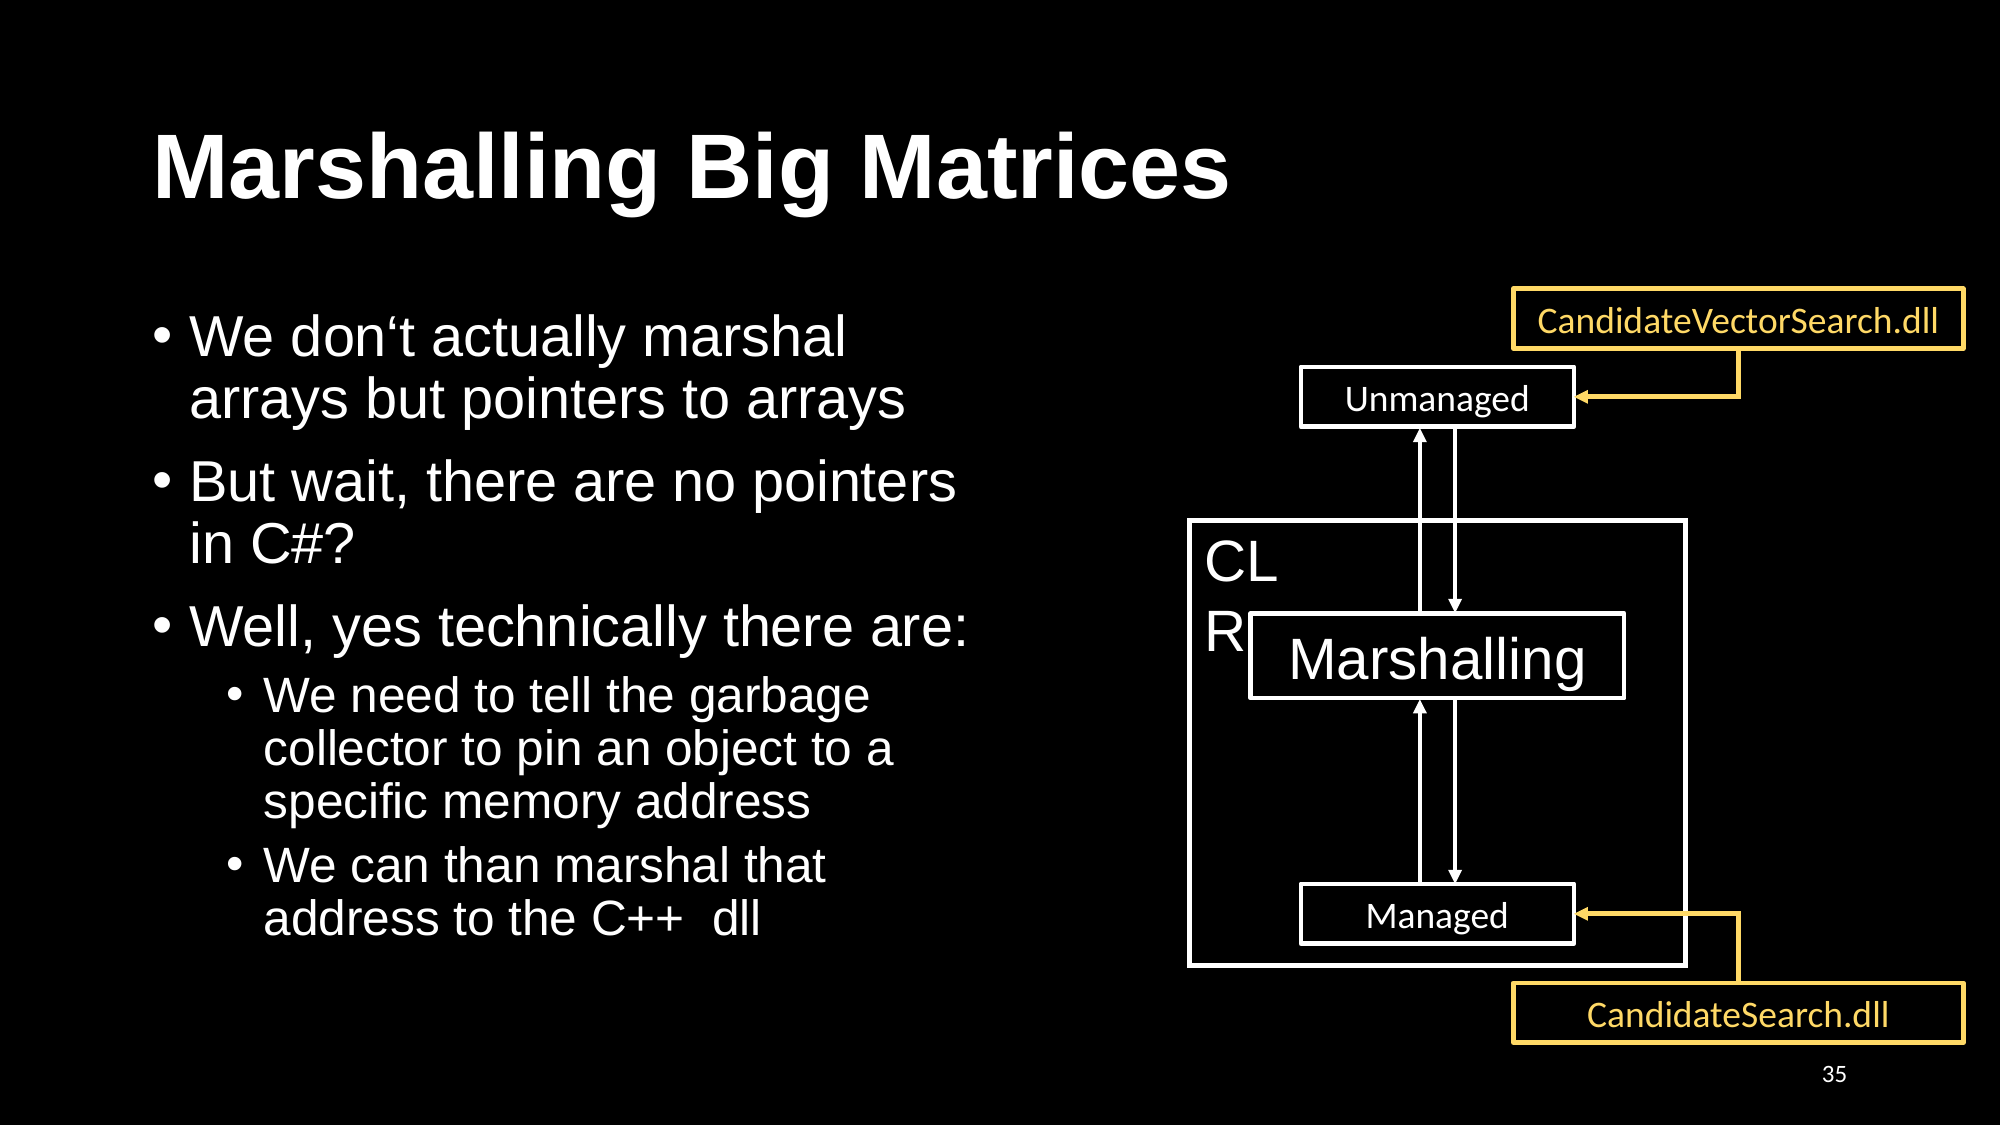

# Marshalling Big Matrices
CandidateVectorSearch.dll
We don‘t actually marshal arrays but pointers to arrays
But wait, there are no pointers in C#?
Well, yes technically there are:
We need to tell the garbage collector to pin an object to a specific memory address
We can than marshal that address to the C++  dll

Unmanaged
CLR

Marshalling
Managed
CandidateSearch.dll
35